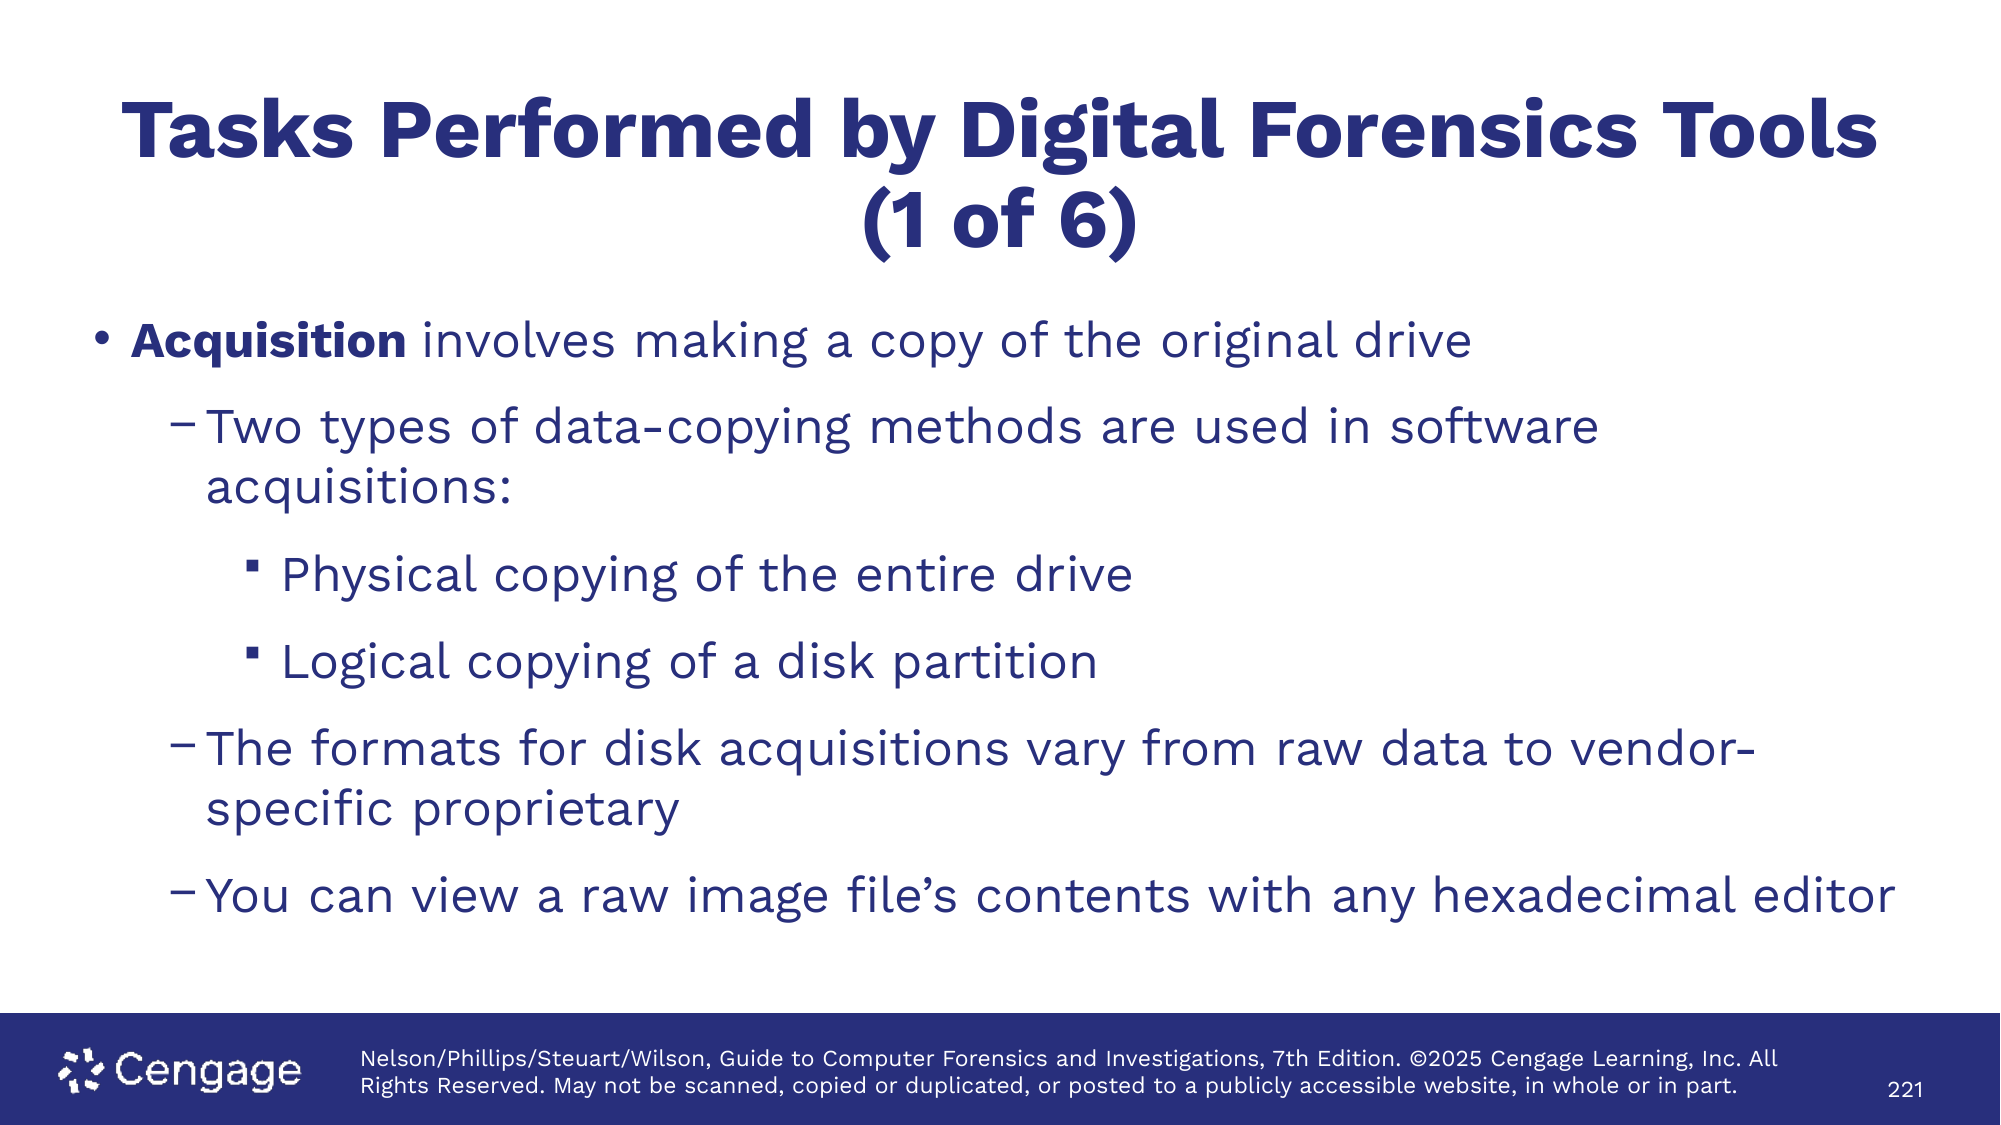

# Tasks Performed by Digital Forensics Tools (1 of 6)
Acquisition involves making a copy of the original drive
Two types of data-copying methods are used in software acquisitions:
Physical copying of the entire drive
Logical copying of a disk partition
The formats for disk acquisitions vary from raw data to vendor-specific proprietary
You can view a raw image file’s contents with any hexadecimal editor